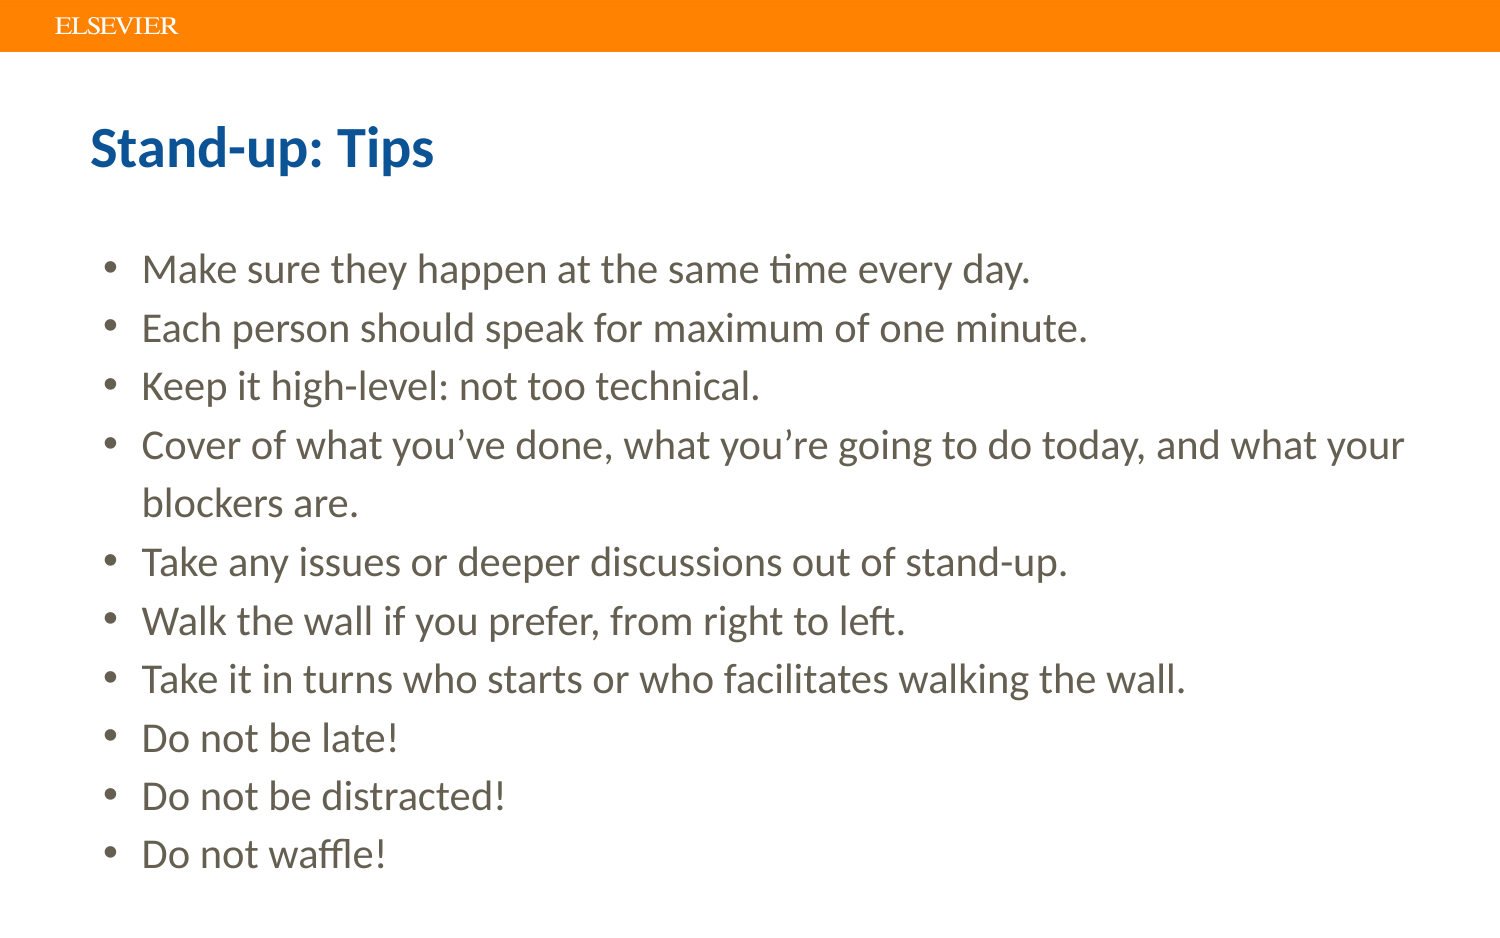

# Stand-up: Tips
Make sure they happen at the same time every day.
Each person should speak for maximum of one minute.
Keep it high-level: not too technical.
Cover of what you’ve done, what you’re going to do today, and what your blockers are.
Take any issues or deeper discussions out of stand-up.
Walk the wall if you prefer, from right to left.
Take it in turns who starts or who facilitates walking the wall.
Do not be late!
Do not be distracted!
Do not waffle!